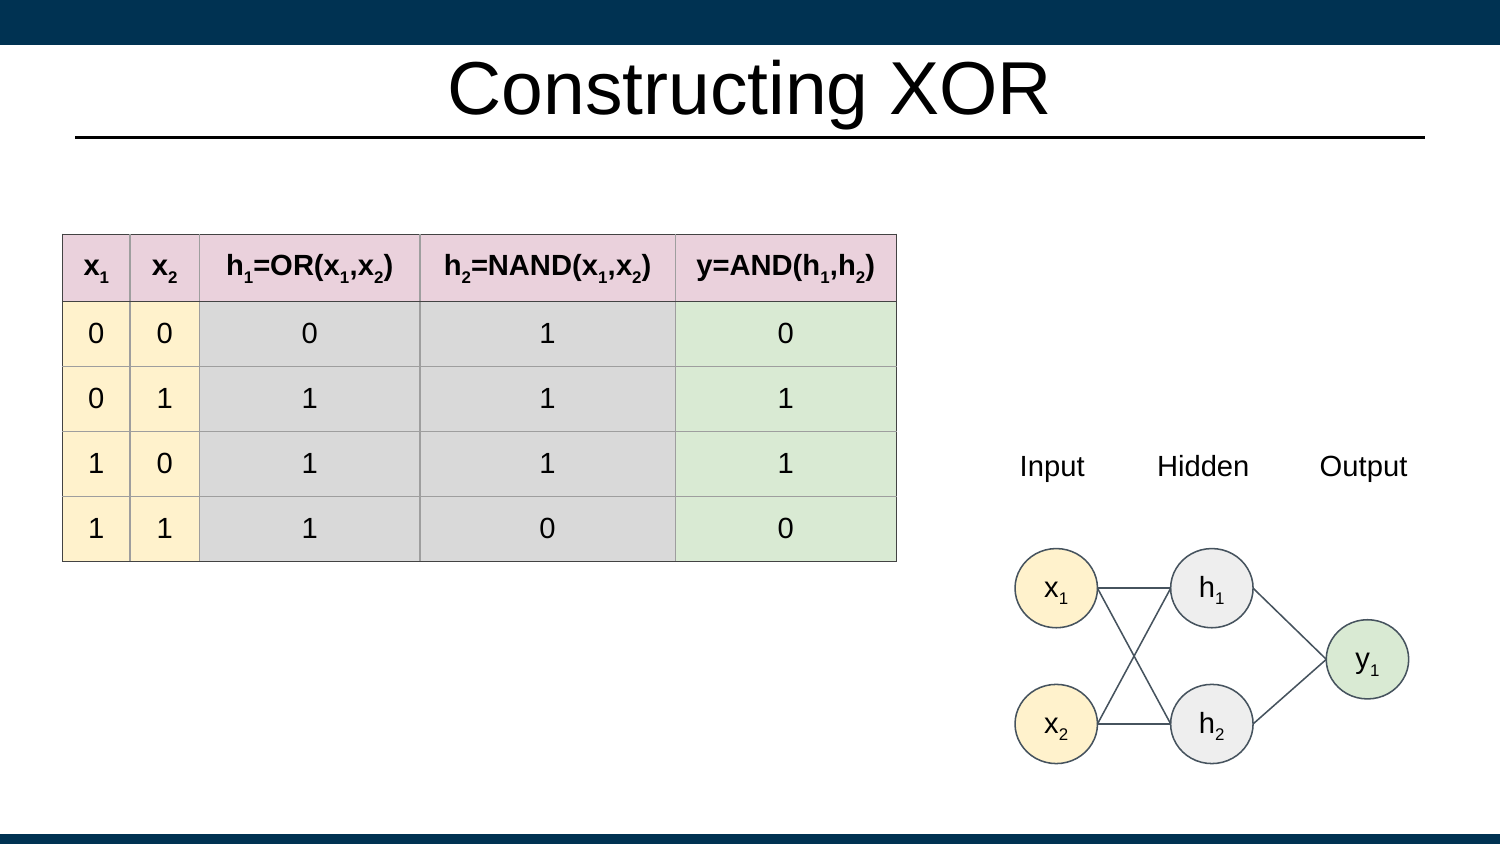

# Constructing XOR
| x1 | x2 | h1=OR(x1,x2) | h2=NAND(x1,x2) | y=AND(h1,h2) |
| --- | --- | --- | --- | --- |
| 0 | 0 | 0 | 1 | 0 |
| 0 | 1 | 1 | 1 | 1 |
| 1 | 0 | 1 | 1 | 1 |
| 1 | 1 | 1 | 0 | 0 |
Input
Hidden
Output
x1
h1
y1
x2
h2